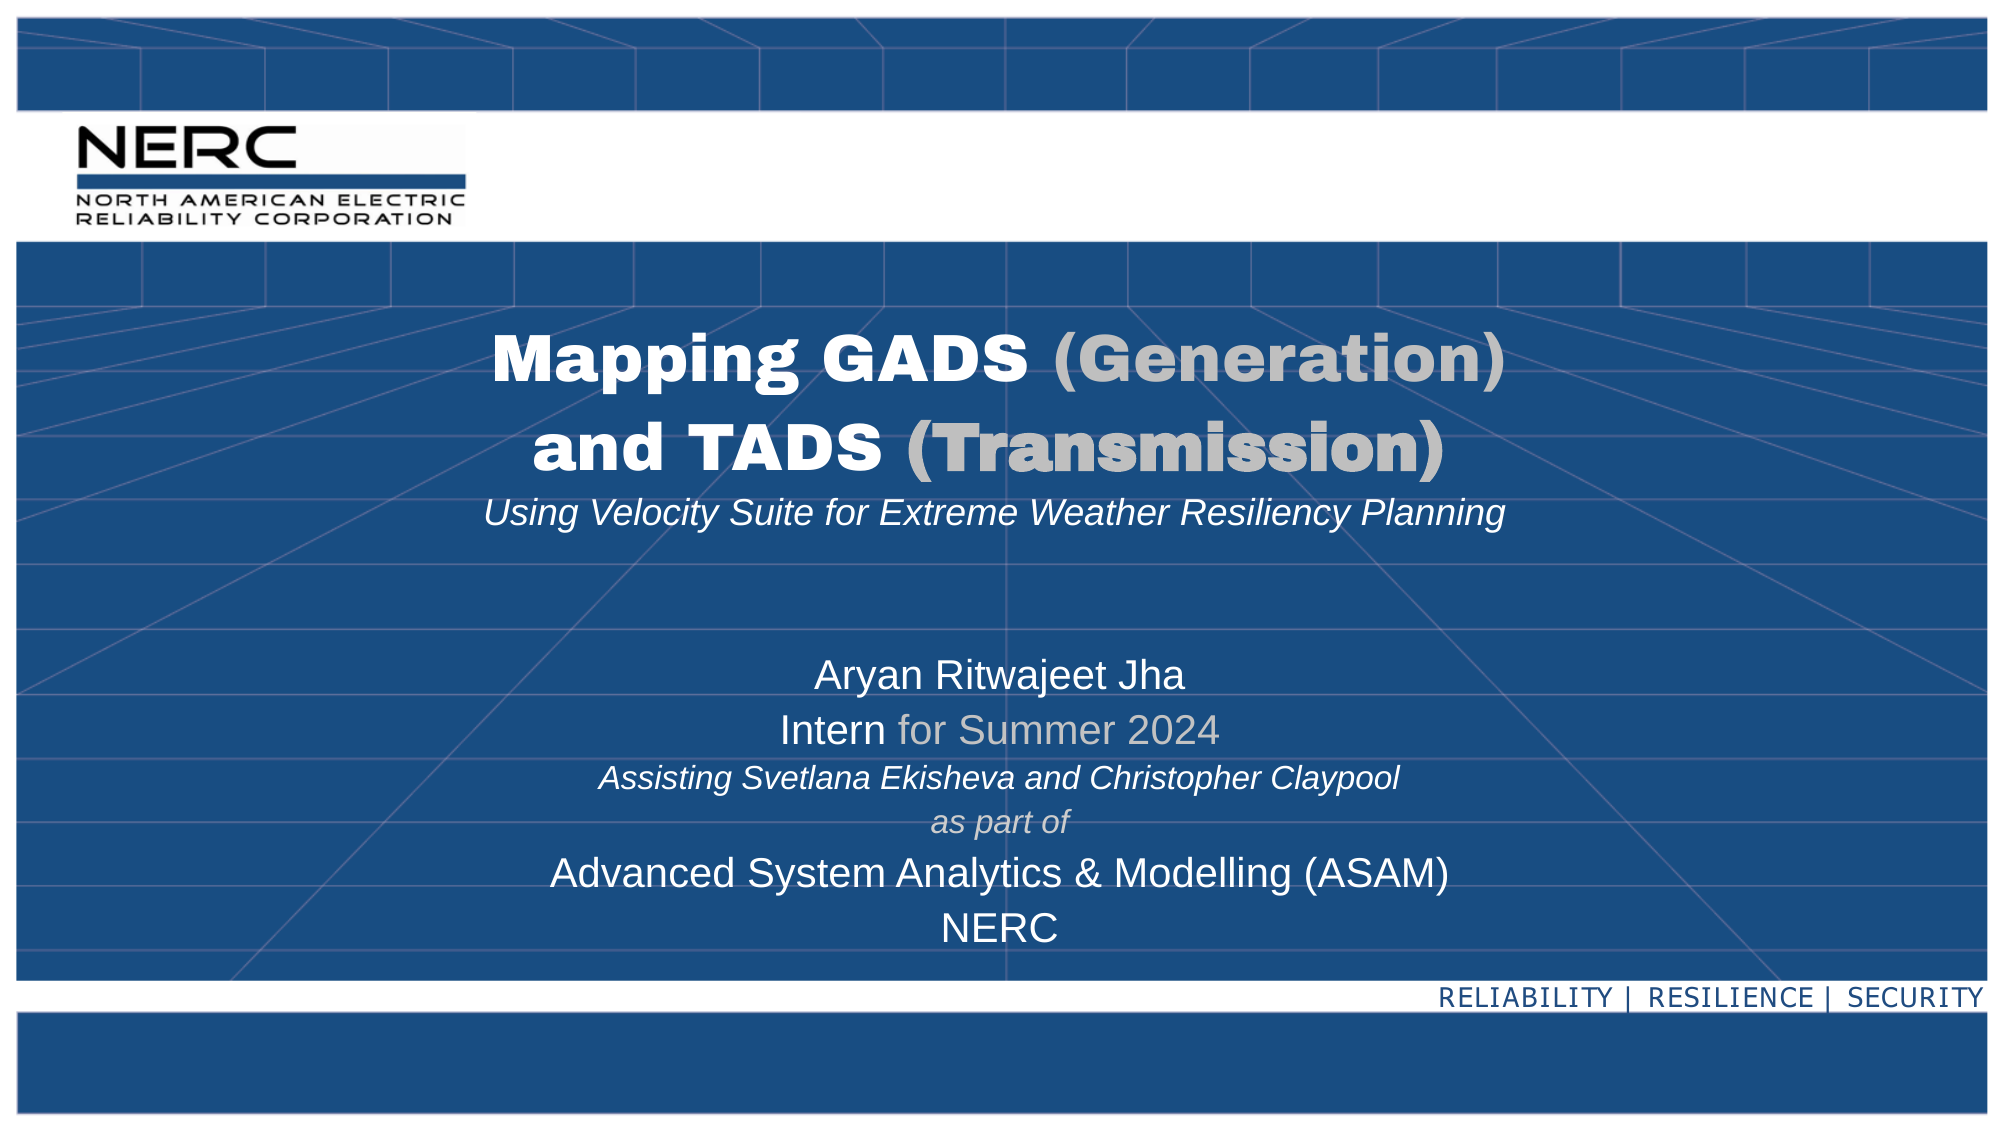

Mapping GADS (Generation)
and TADS (Transmission)
Using Velocity Suite for Extreme Weather Resiliency Planning

Aryan Ritwajeet Jha
Intern for Summer 2024
Assisting Svetlana Ekisheva and Christopher Claypool
as part of
Advanced System Analytics & Modelling (ASAM)
NERC